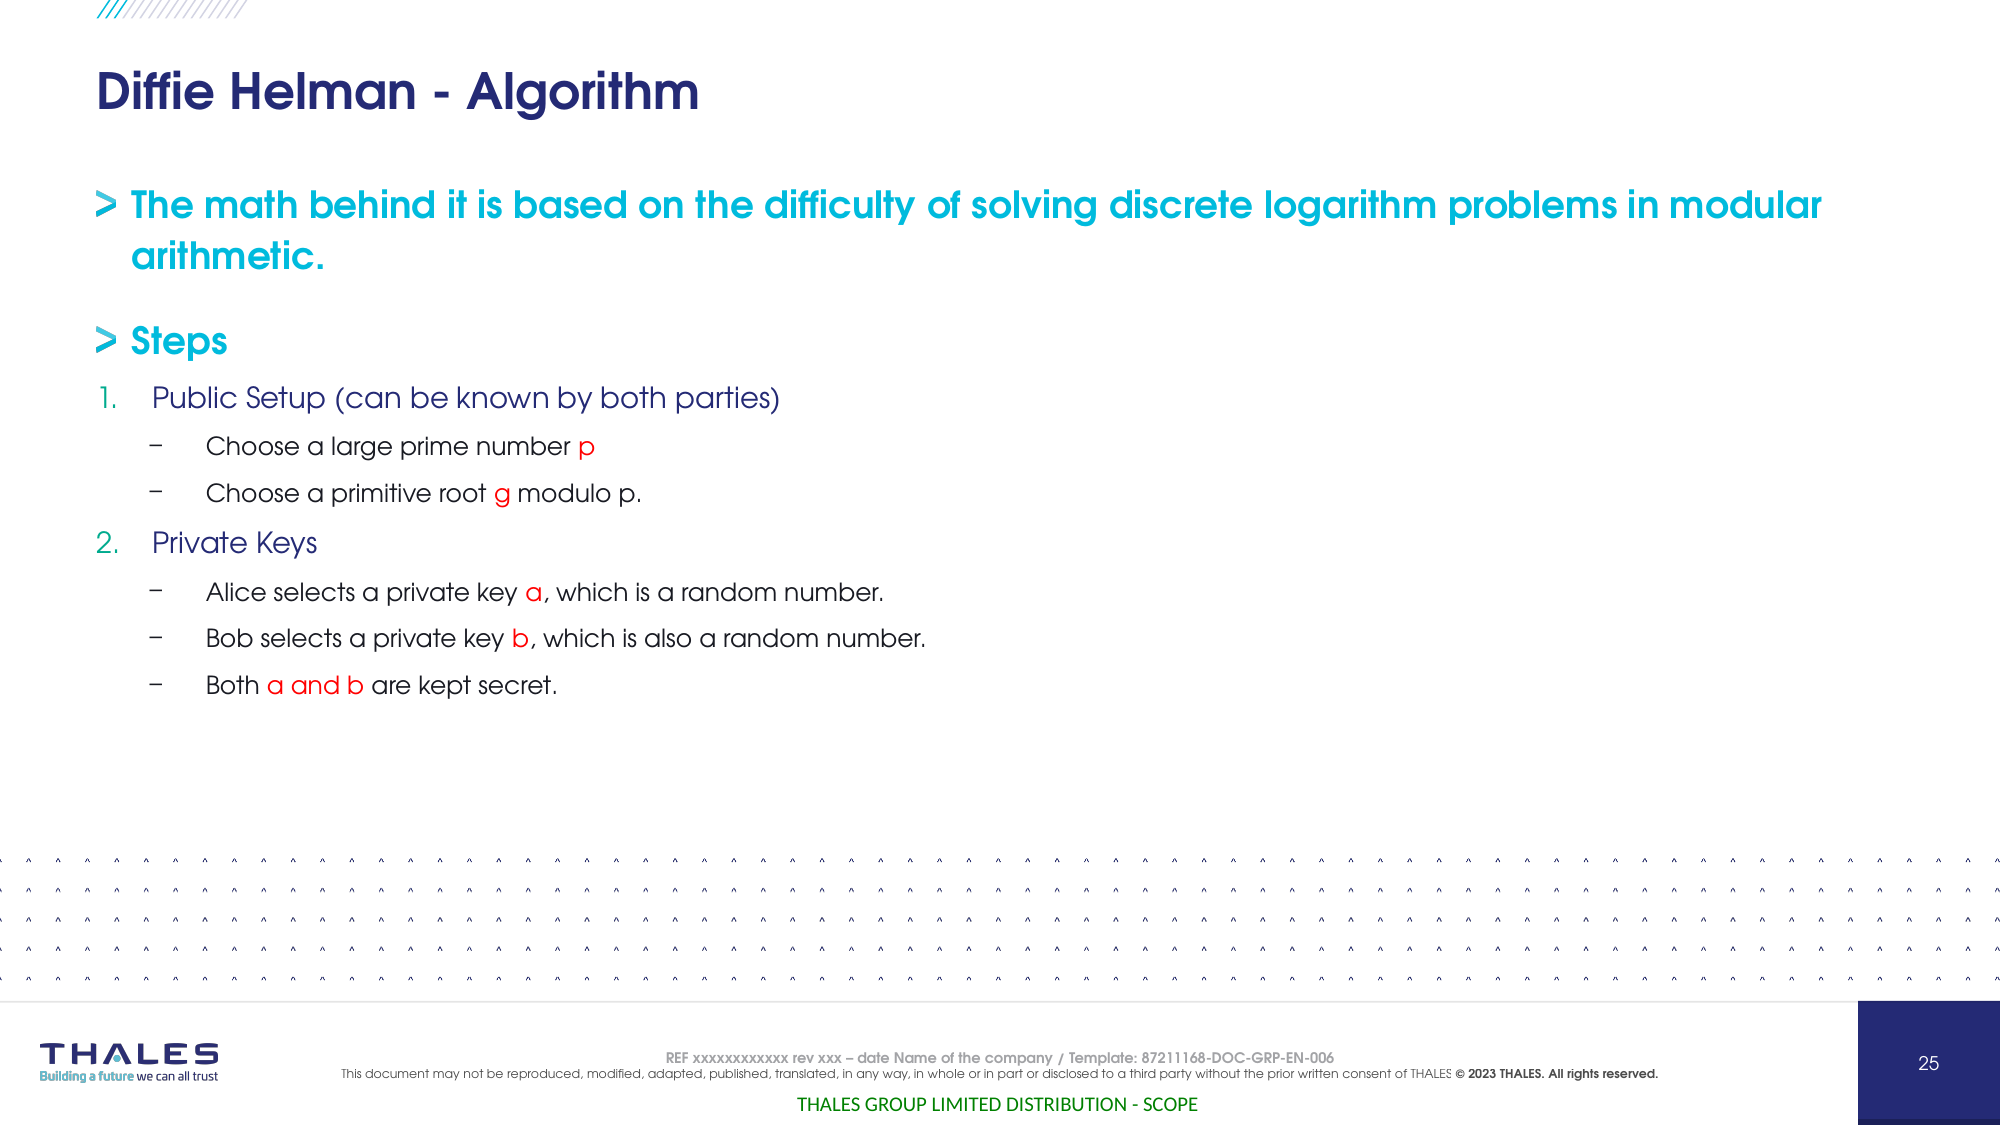

# Diffie Helman - Algorithm
The math behind it is based on the difficulty of solving discrete logarithm problems in modular arithmetic.
Steps
Public Setup (can be known by both parties)
Choose a large prime number p
Choose a primitive root g modulo p.
Private Keys
Alice selects a private key a, which is a random number.
Bob selects a private key b, which is also a random number.
Both a and b are kept secret.